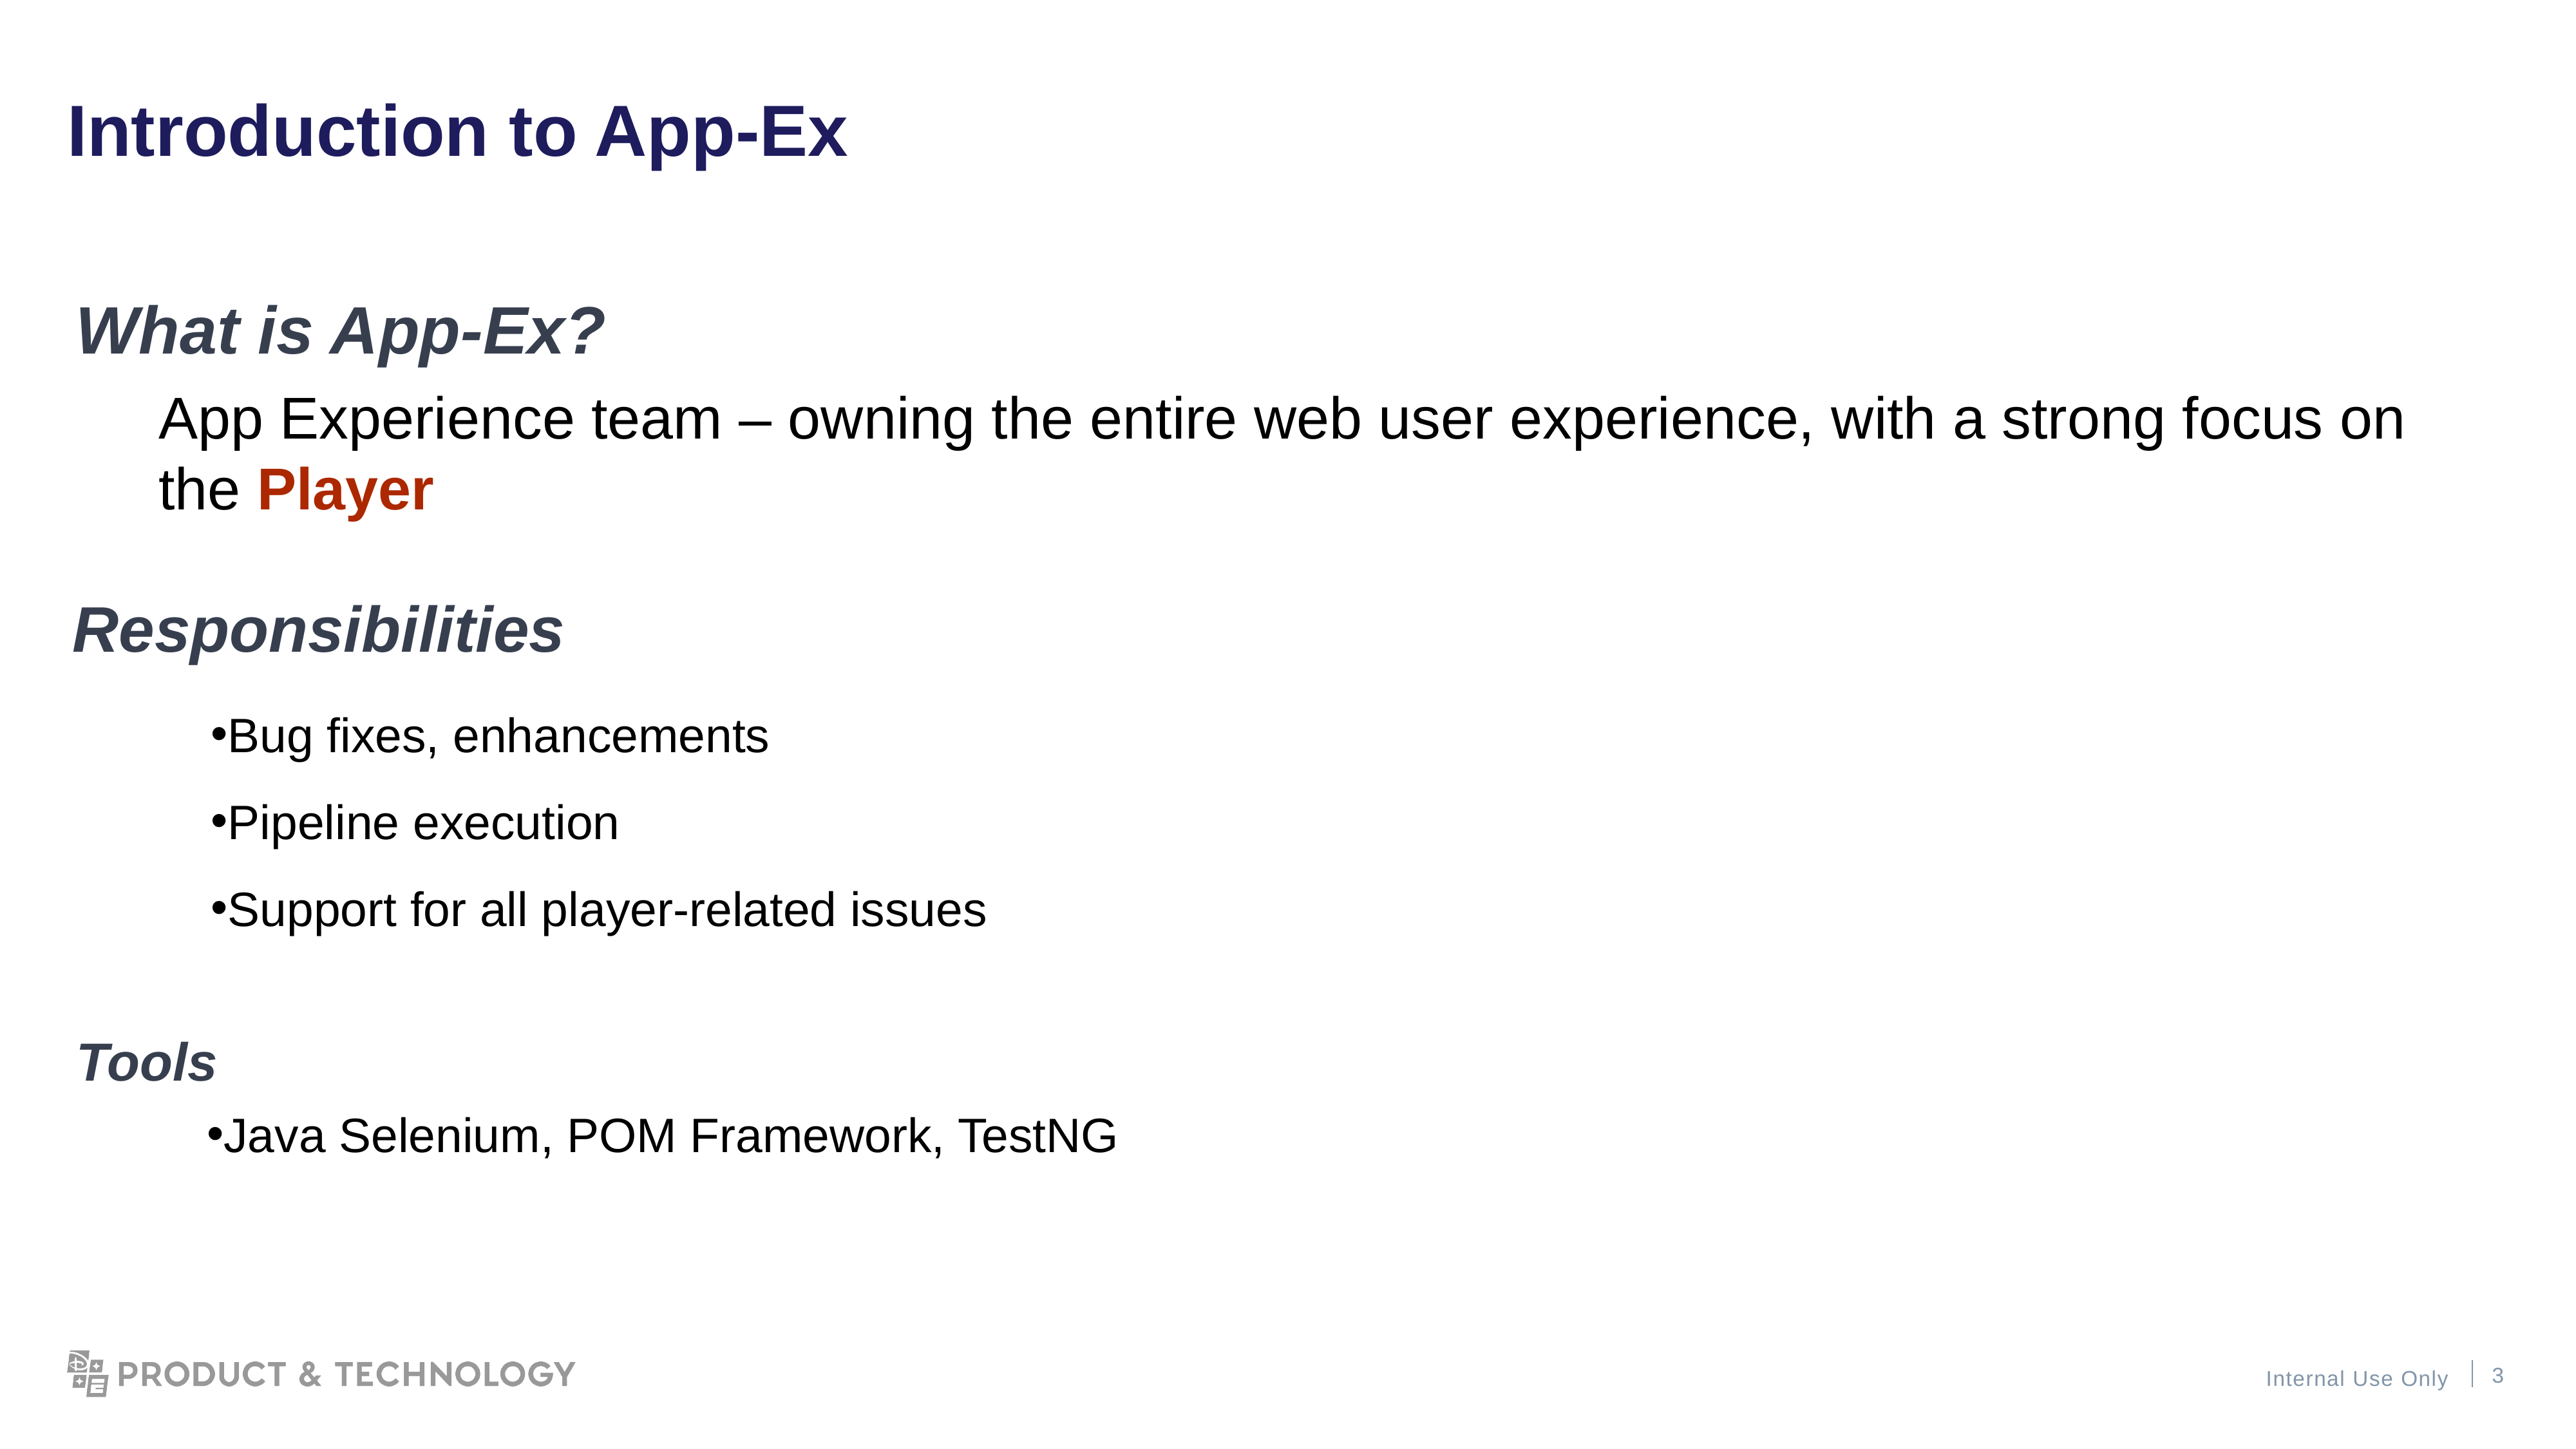

# Introduction to App-Ex
What is App-Ex?​
App Experience team – owning the entire web user experience, with a strong focus on the Player​
Responsibilities
Bug fixes, enhancements​
Pipeline execution​
Support for all player-related issues​

Tools
Java Selenium, POM Framework, TestNG​
3